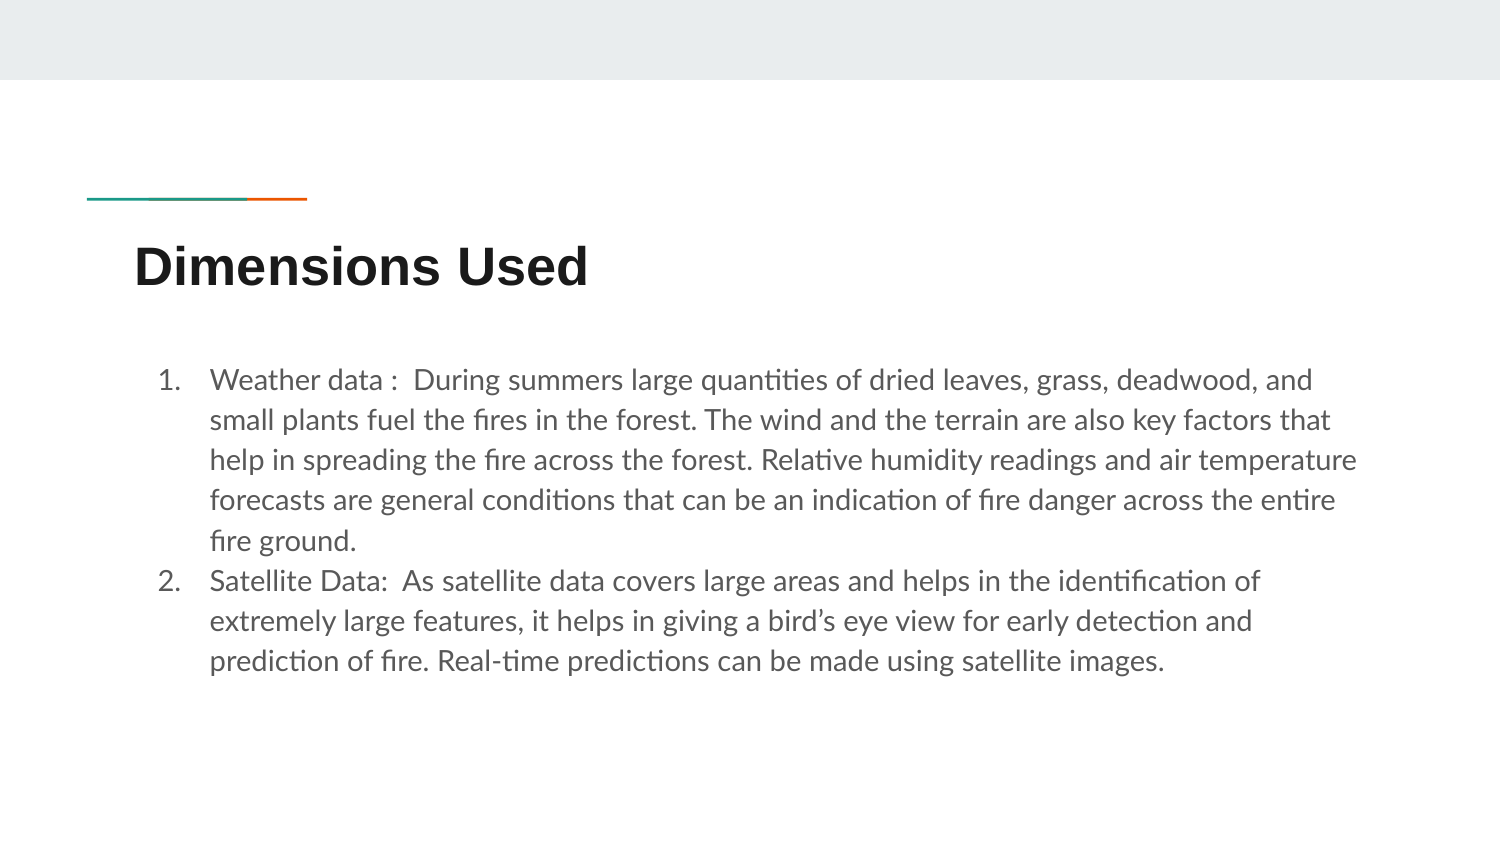

# Dimensions Used
Weather data :  During summers large quantities of dried leaves, grass, deadwood, and small plants fuel the fires in the forest. The wind and the terrain are also key factors that help in spreading the fire across the forest. Relative humidity readings and air temperature forecasts are general conditions that can be an indication of fire danger across the entire fire ground.
Satellite Data:  As satellite data covers large areas and helps in the identification of extremely large features, it helps in giving a bird’s eye view for early detection and prediction of fire. Real-time predictions can be made using satellite images.